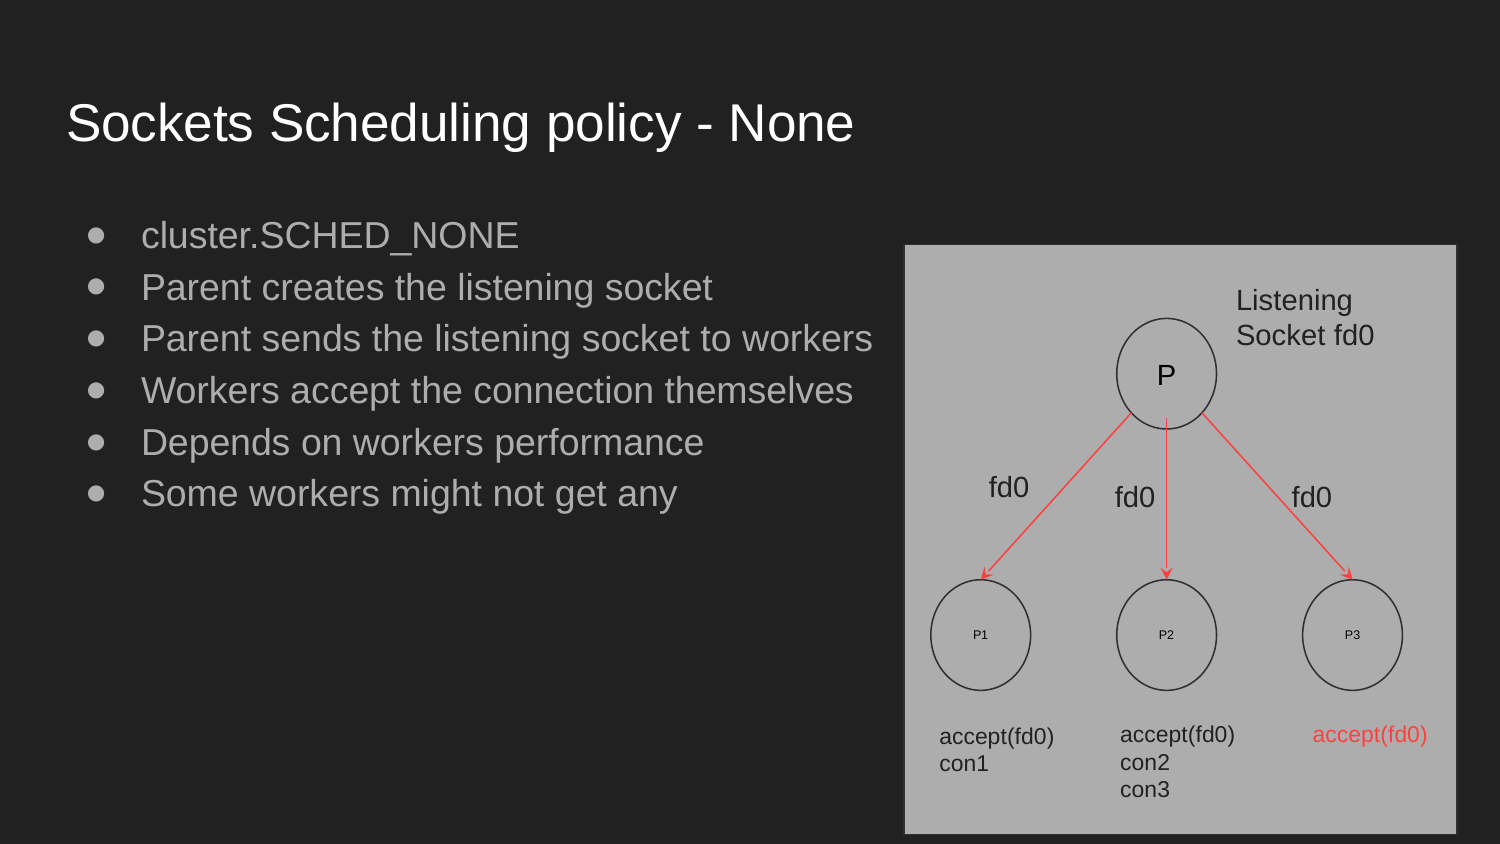

# Sockets Scheduling policy - None
cluster.SCHED_NONE
Parent creates the listening socket
Parent sends the listening socket to workers
Workers accept the connection themselves
Depends on workers performance
Some workers might not get any

Listening Socket fd0
P
fd0
fd0
fd0
P1
P2
P3
accept(fd0)
con2
con3
accept(fd0)
accept(fd0)
con1